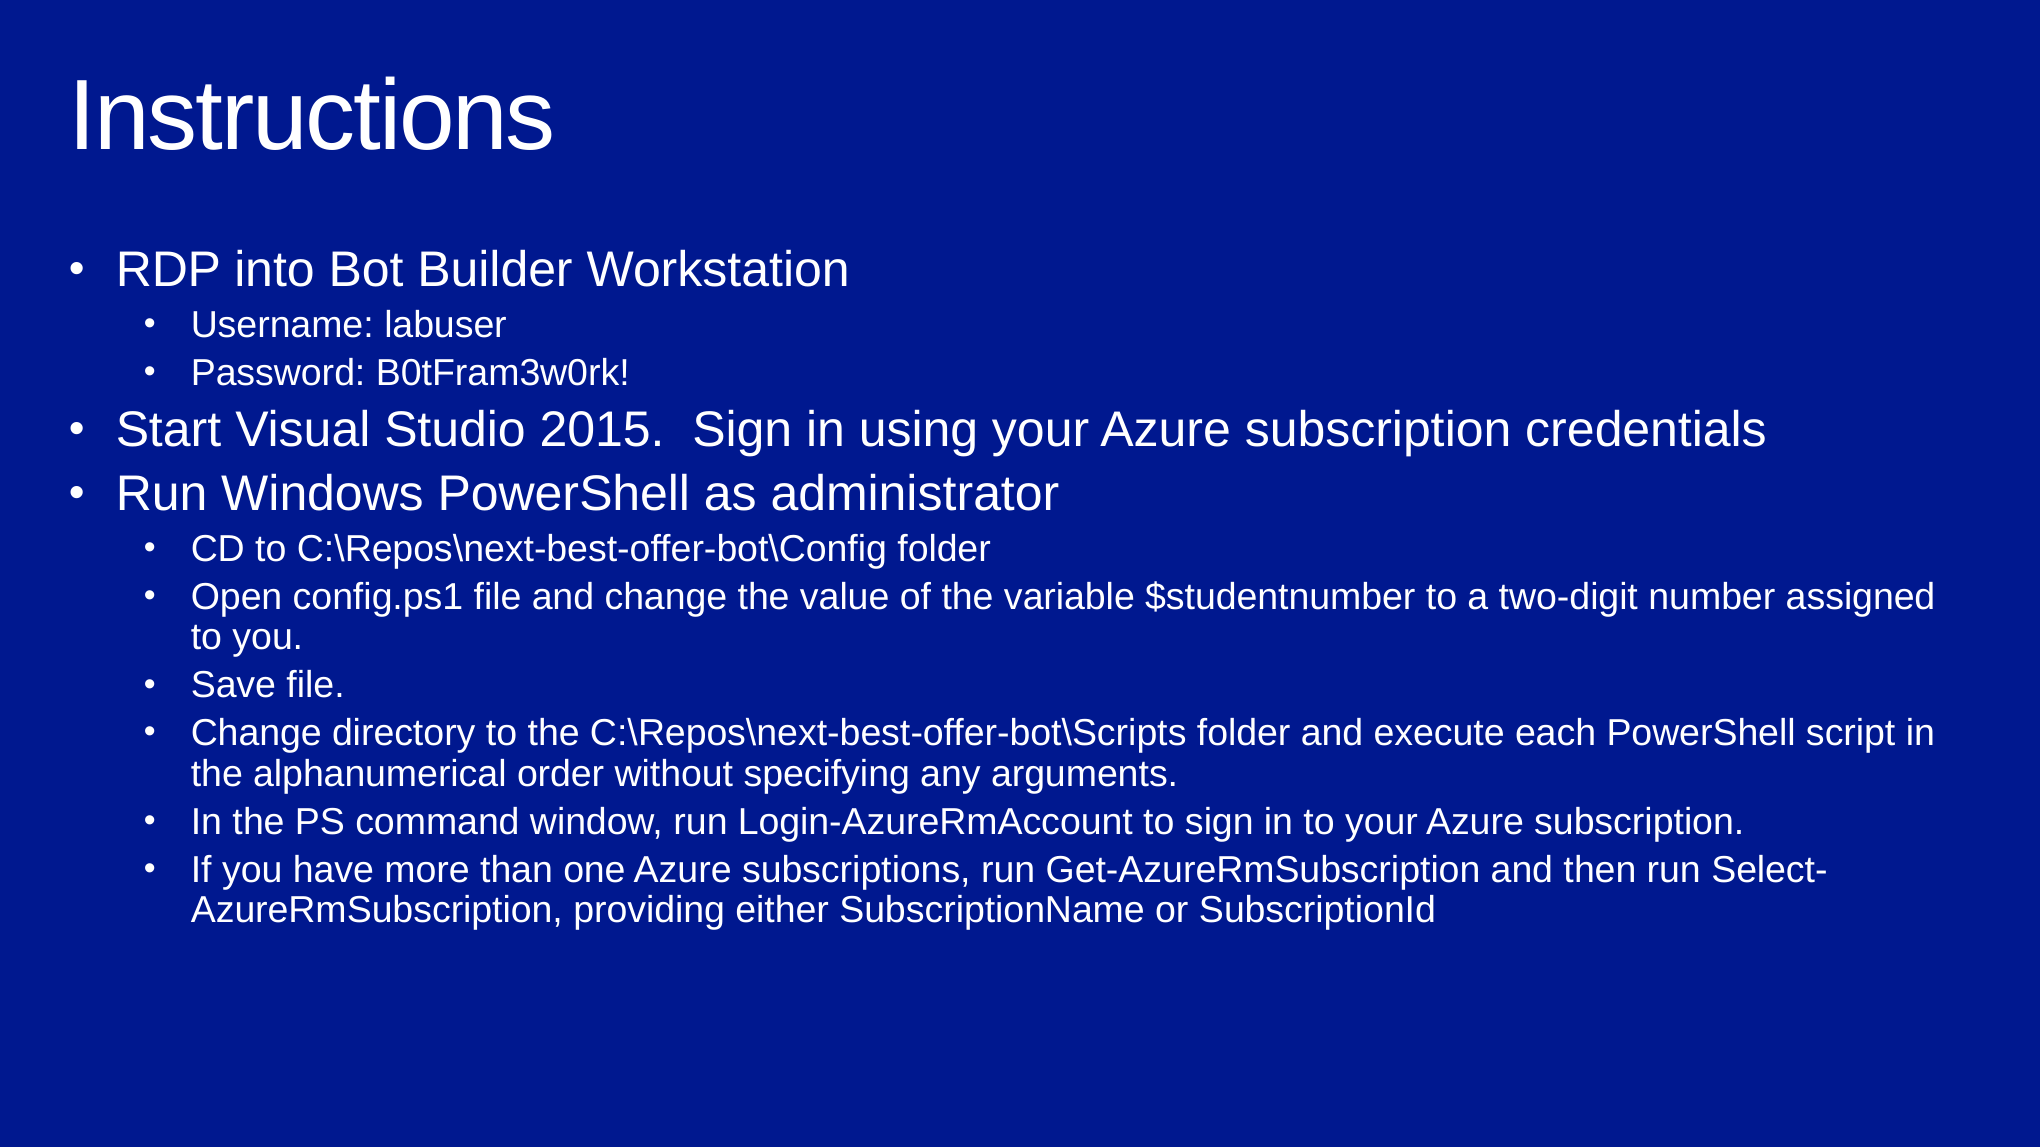

# Instructions
RDP into Bot Builder Workstation
Username: labuser
Password: B0tFram3w0rk!
Start Visual Studio 2015.  Sign in using your Azure subscription credentials
Run Windows PowerShell as administrator
CD to C:\Repos\next-best-offer-bot\Config folder
Open config.ps1 file and change the value of the variable $studentnumber to a two-digit number assigned to you.
Save file.
Change directory to the C:\Repos\next-best-offer-bot\Scripts folder and execute each PowerShell script in the alphanumerical order without specifying any arguments.
In the PS command window, run Login-AzureRmAccount to sign in to your Azure subscription.
If you have more than one Azure subscriptions, run Get-AzureRmSubscription and then run Select-AzureRmSubscription, providing either SubscriptionName or SubscriptionId